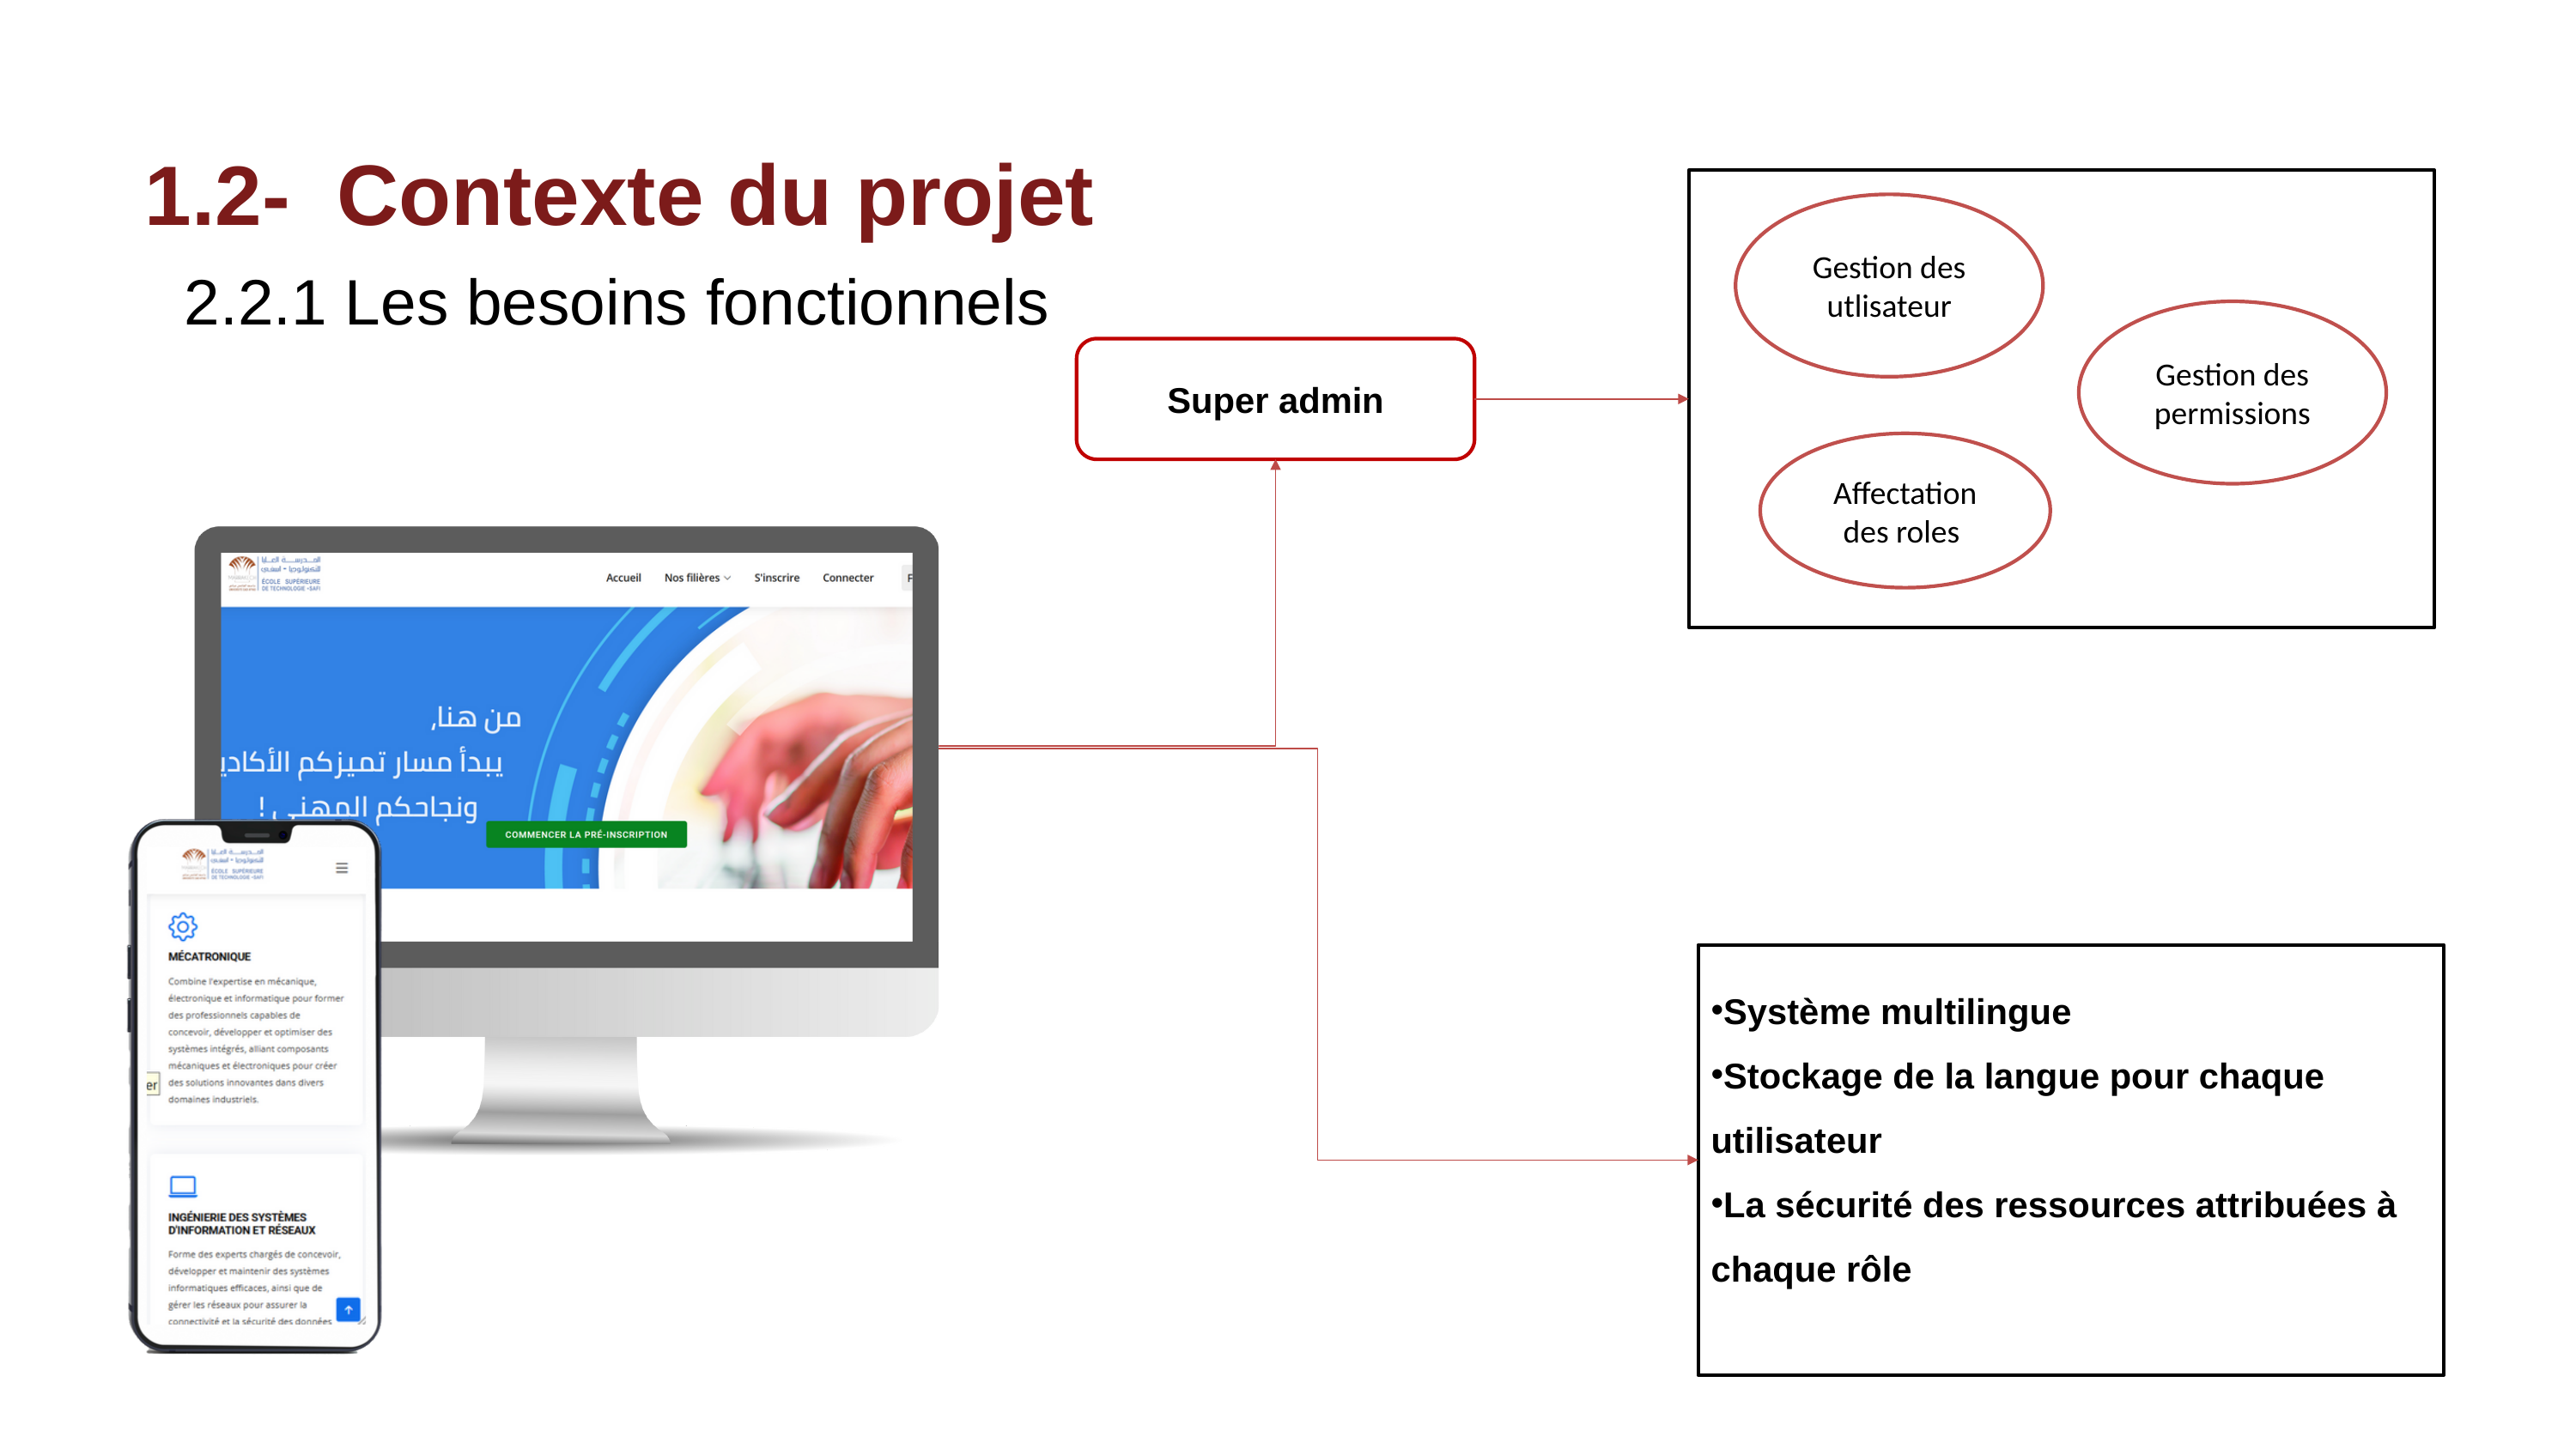

1.2-  Contexte du projet

Gestion des utlisateur
2.2.1 Les besoins fonctionnels
Gestion des permissions
Super admin
Affectation des roles

Système multilingue
Stockage de la langue pour chaque utilisateur
La sécurité des ressources attribuées à chaque rôle